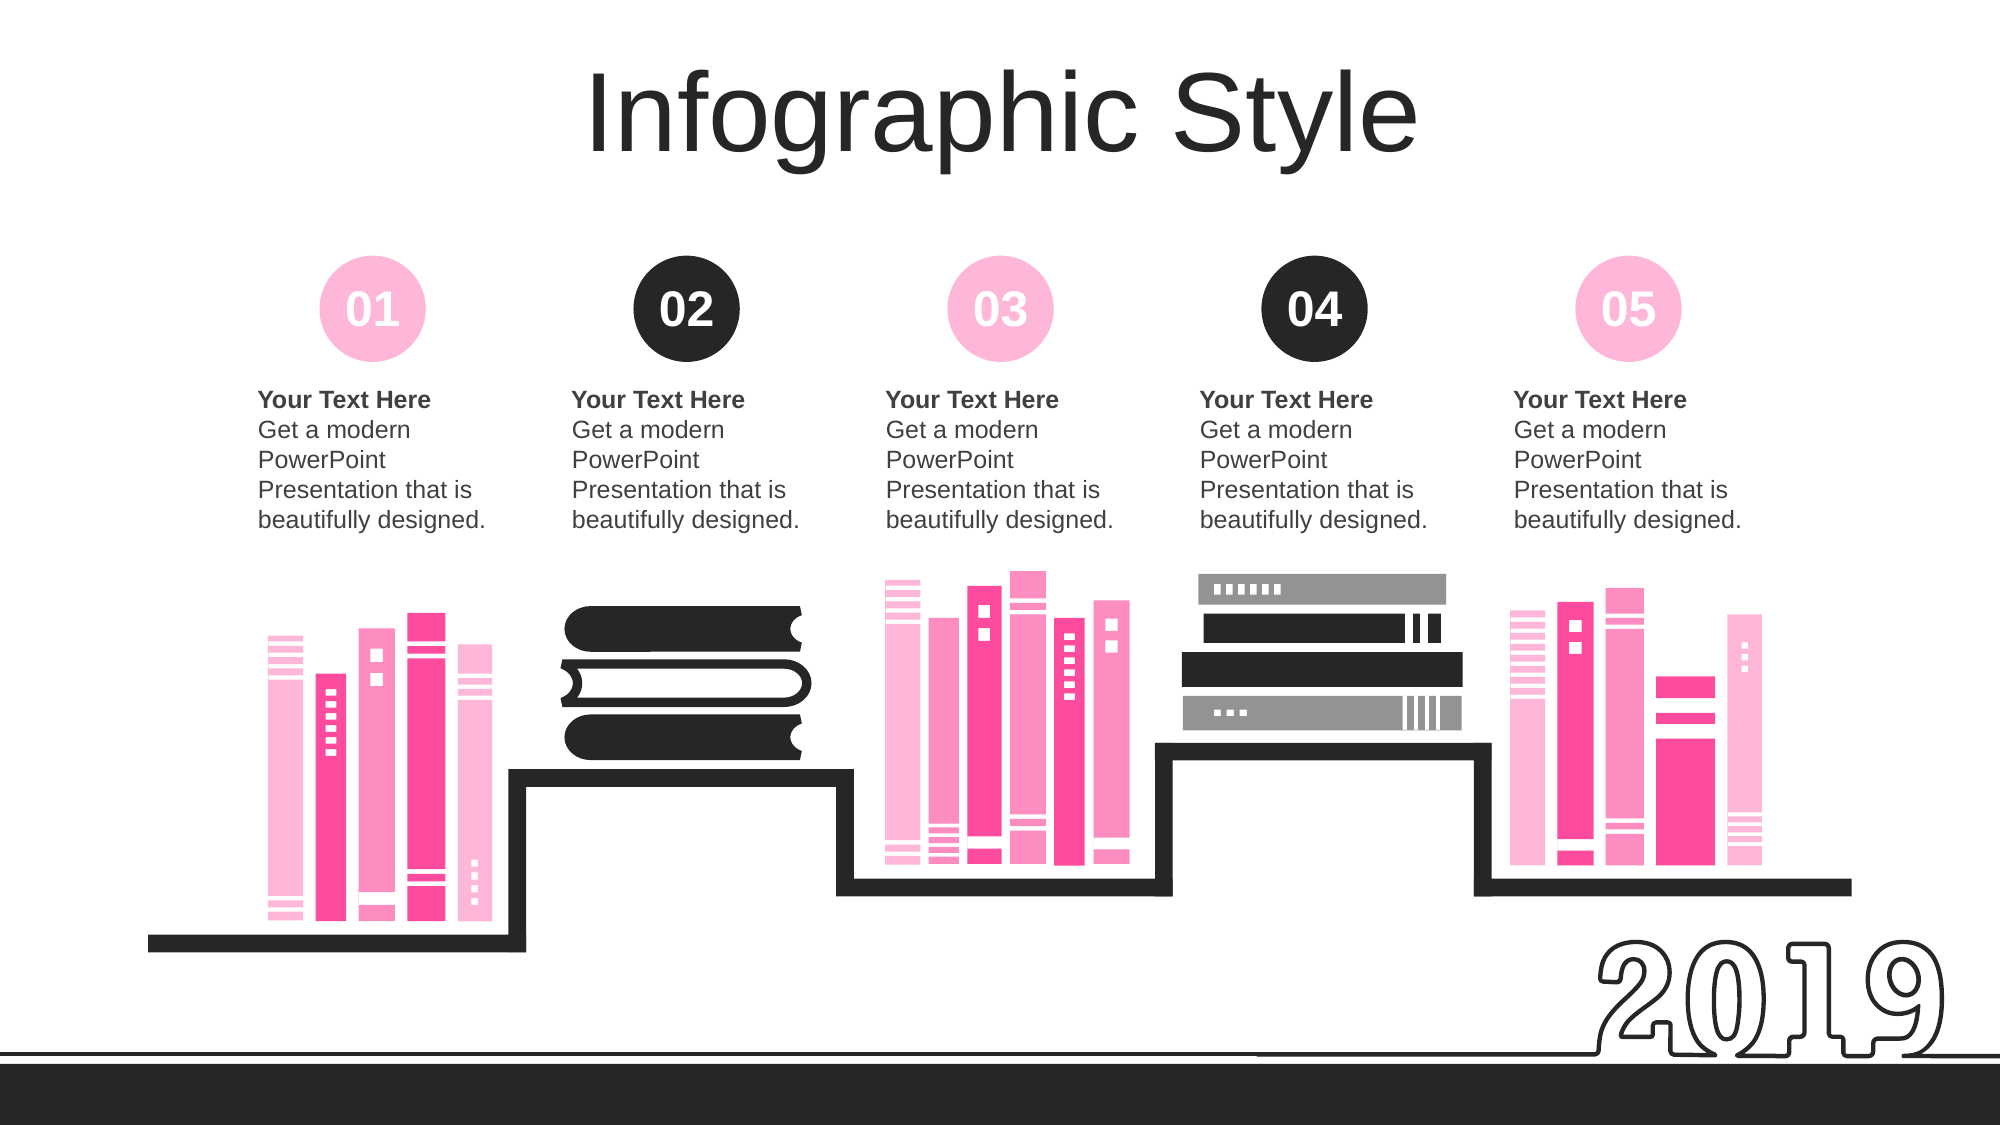

Infographic Style

01
02
03
04
05
Your Text Here
Get a modern PowerPoint  Presentation that is beautifully designed.
Your Text Here
Get a modern PowerPoint  Presentation that is beautifully designed.
Your Text Here
Get a modern PowerPoint  Presentation that is beautifully designed.
Your Text Here
Get a modern PowerPoint  Presentation that is beautifully designed.
Your Text Here
Get a modern PowerPoint  Presentation that is beautifully designed.